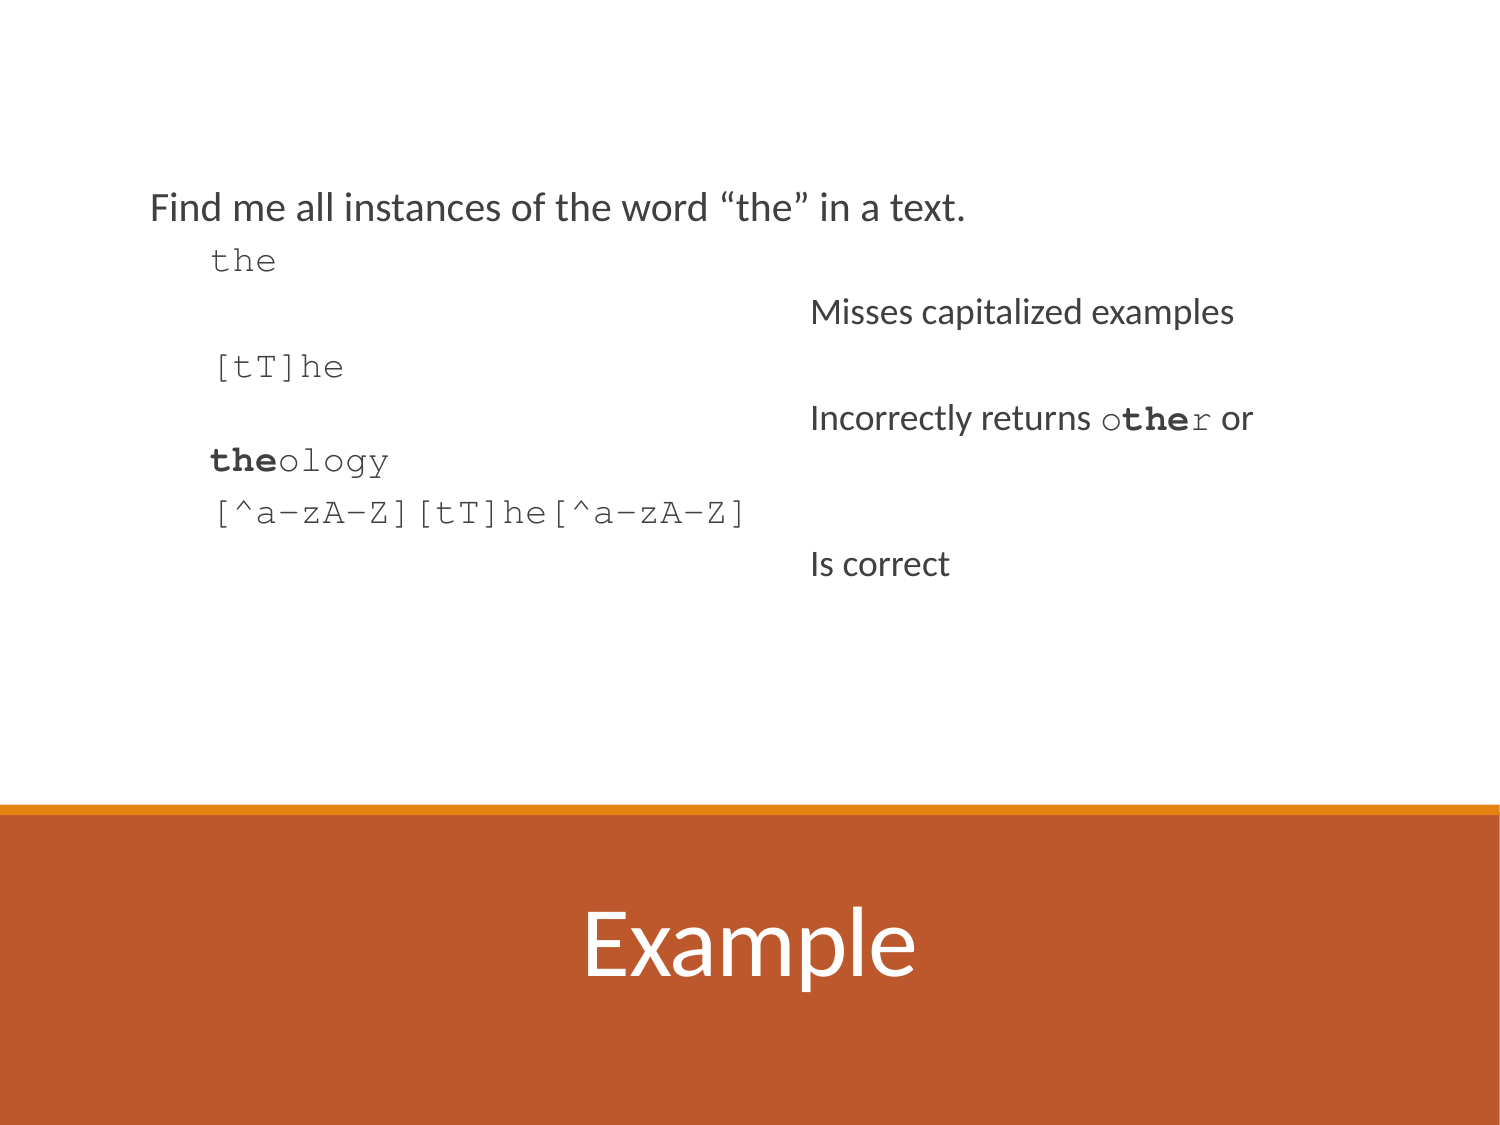

Find me all instances of the word “the” in a text.
the
				Misses capitalized examples
[tT]he
				Incorrectly returns other or theology
[^a-zA-Z][tT]he[^a-zA-Z]
				Is correct

# Example